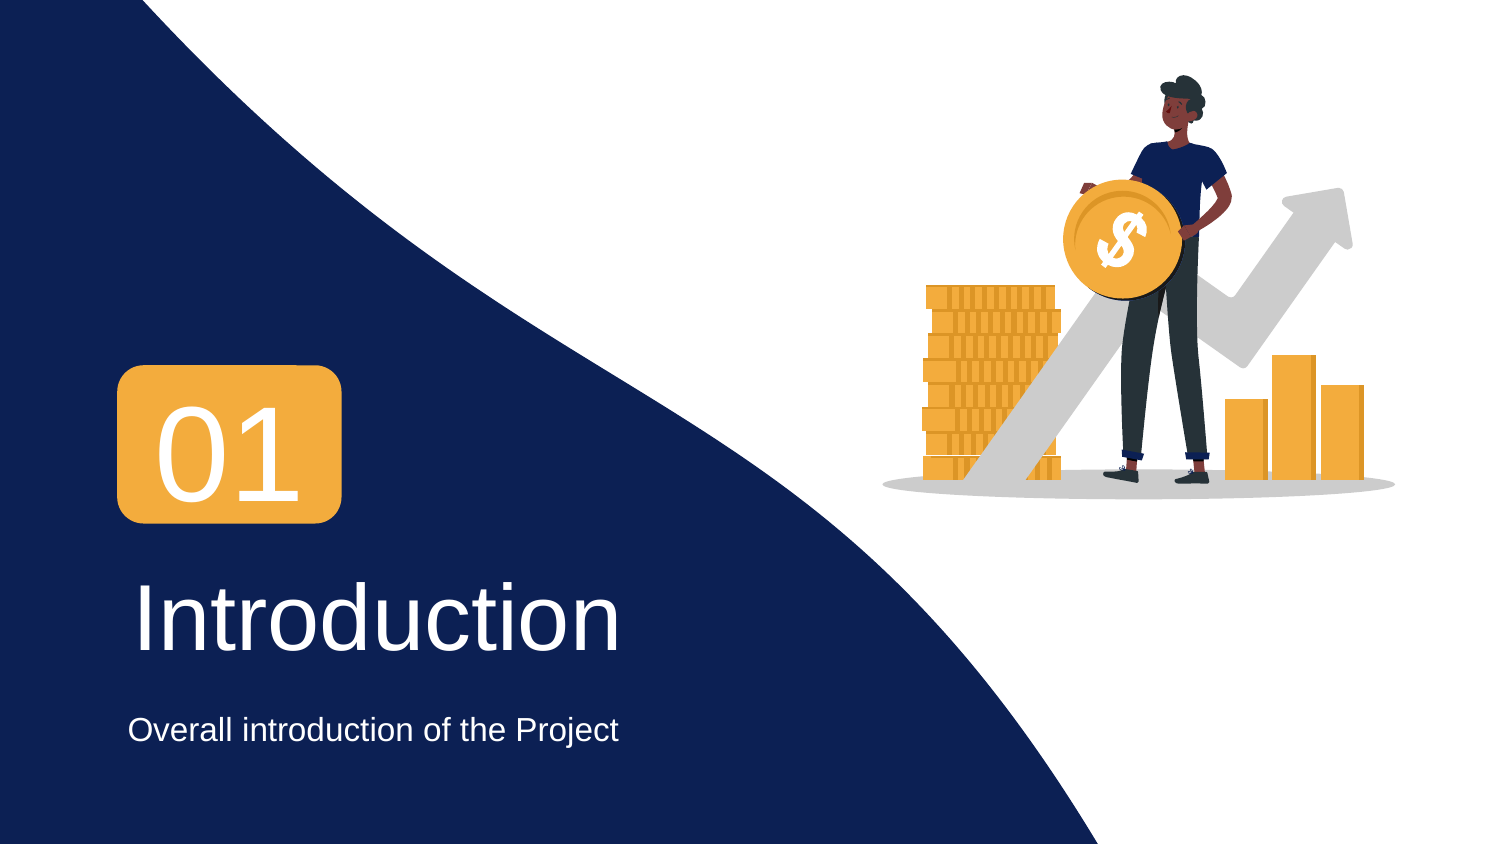

01

# Introduction
Overall introduction of the Project